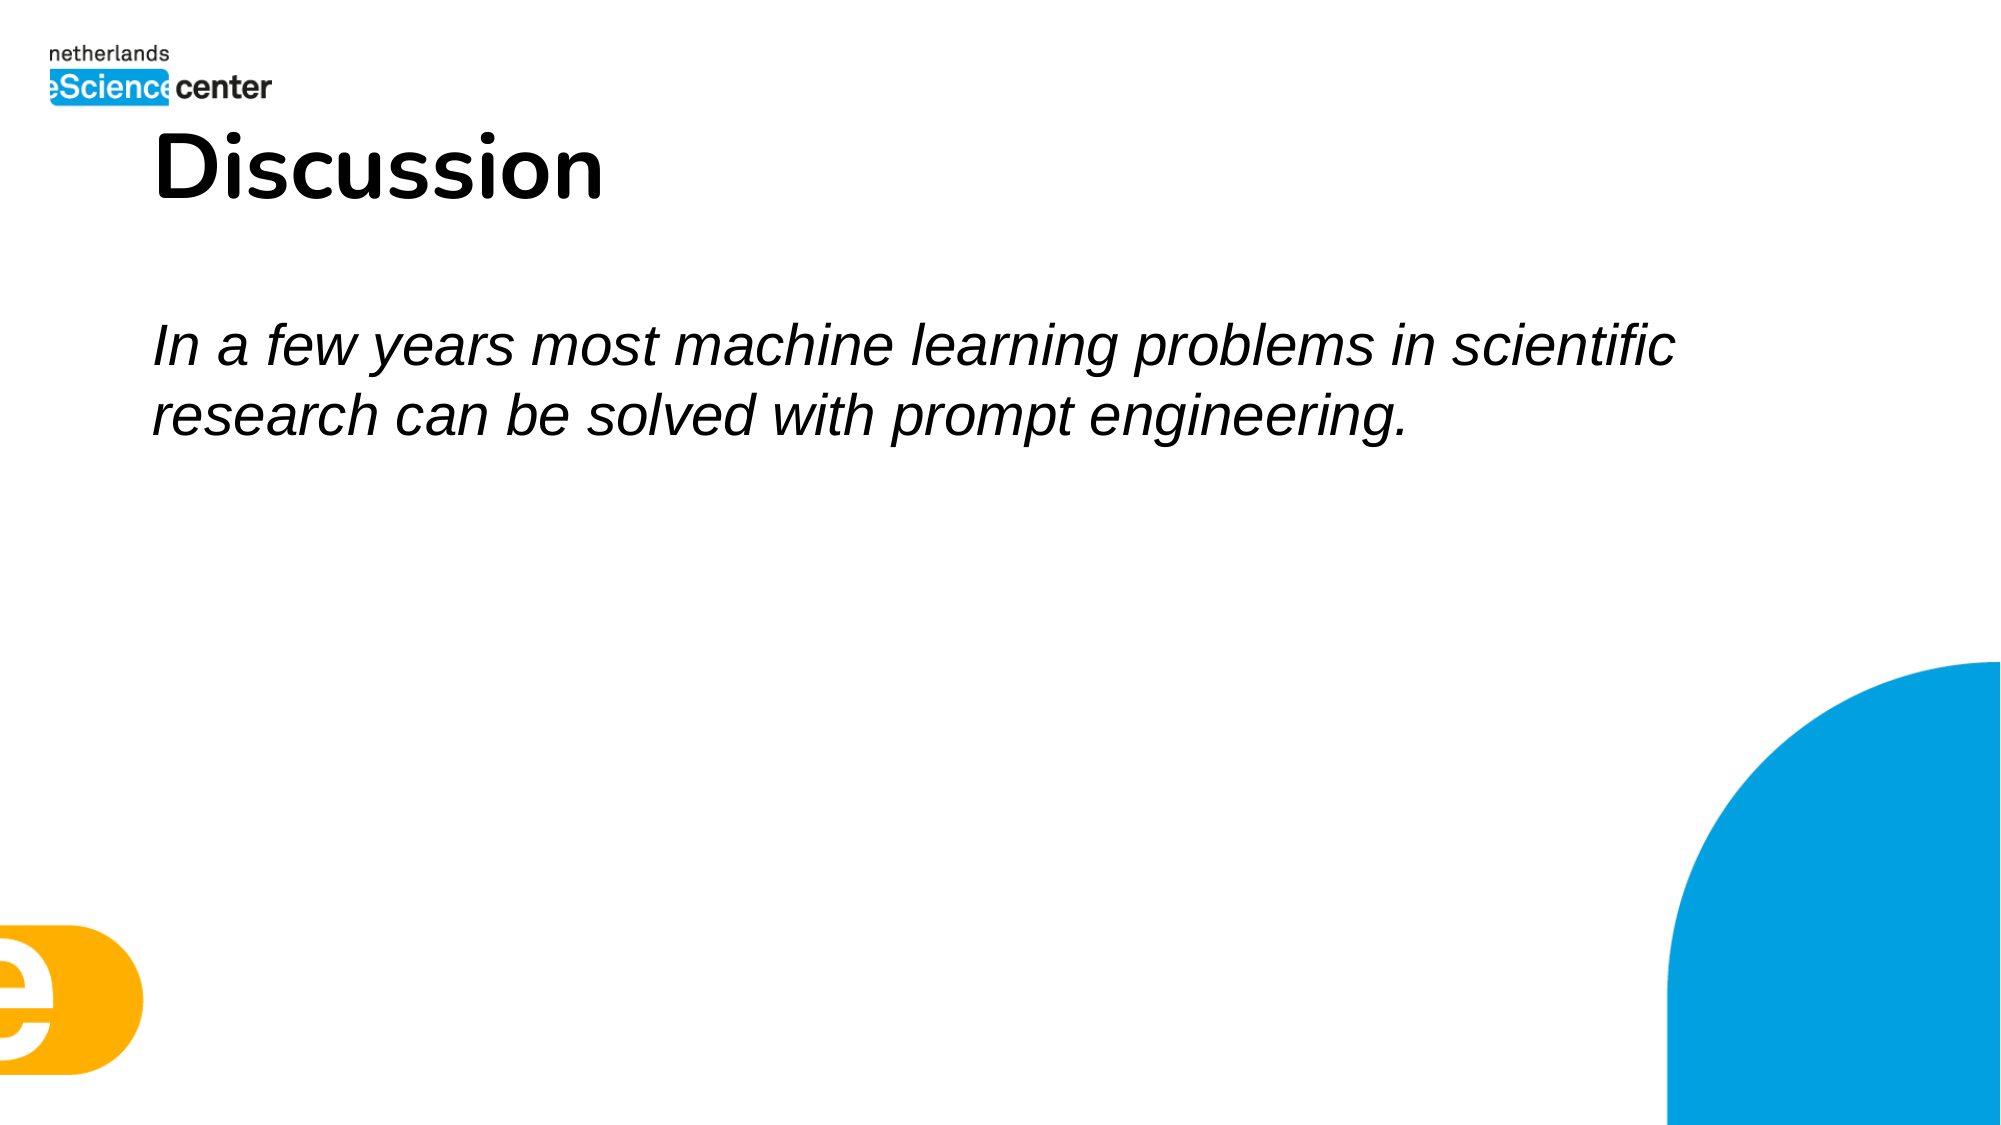

# Discussion
In a few years most machine learning problems in scientific research can be solved with prompt engineering.